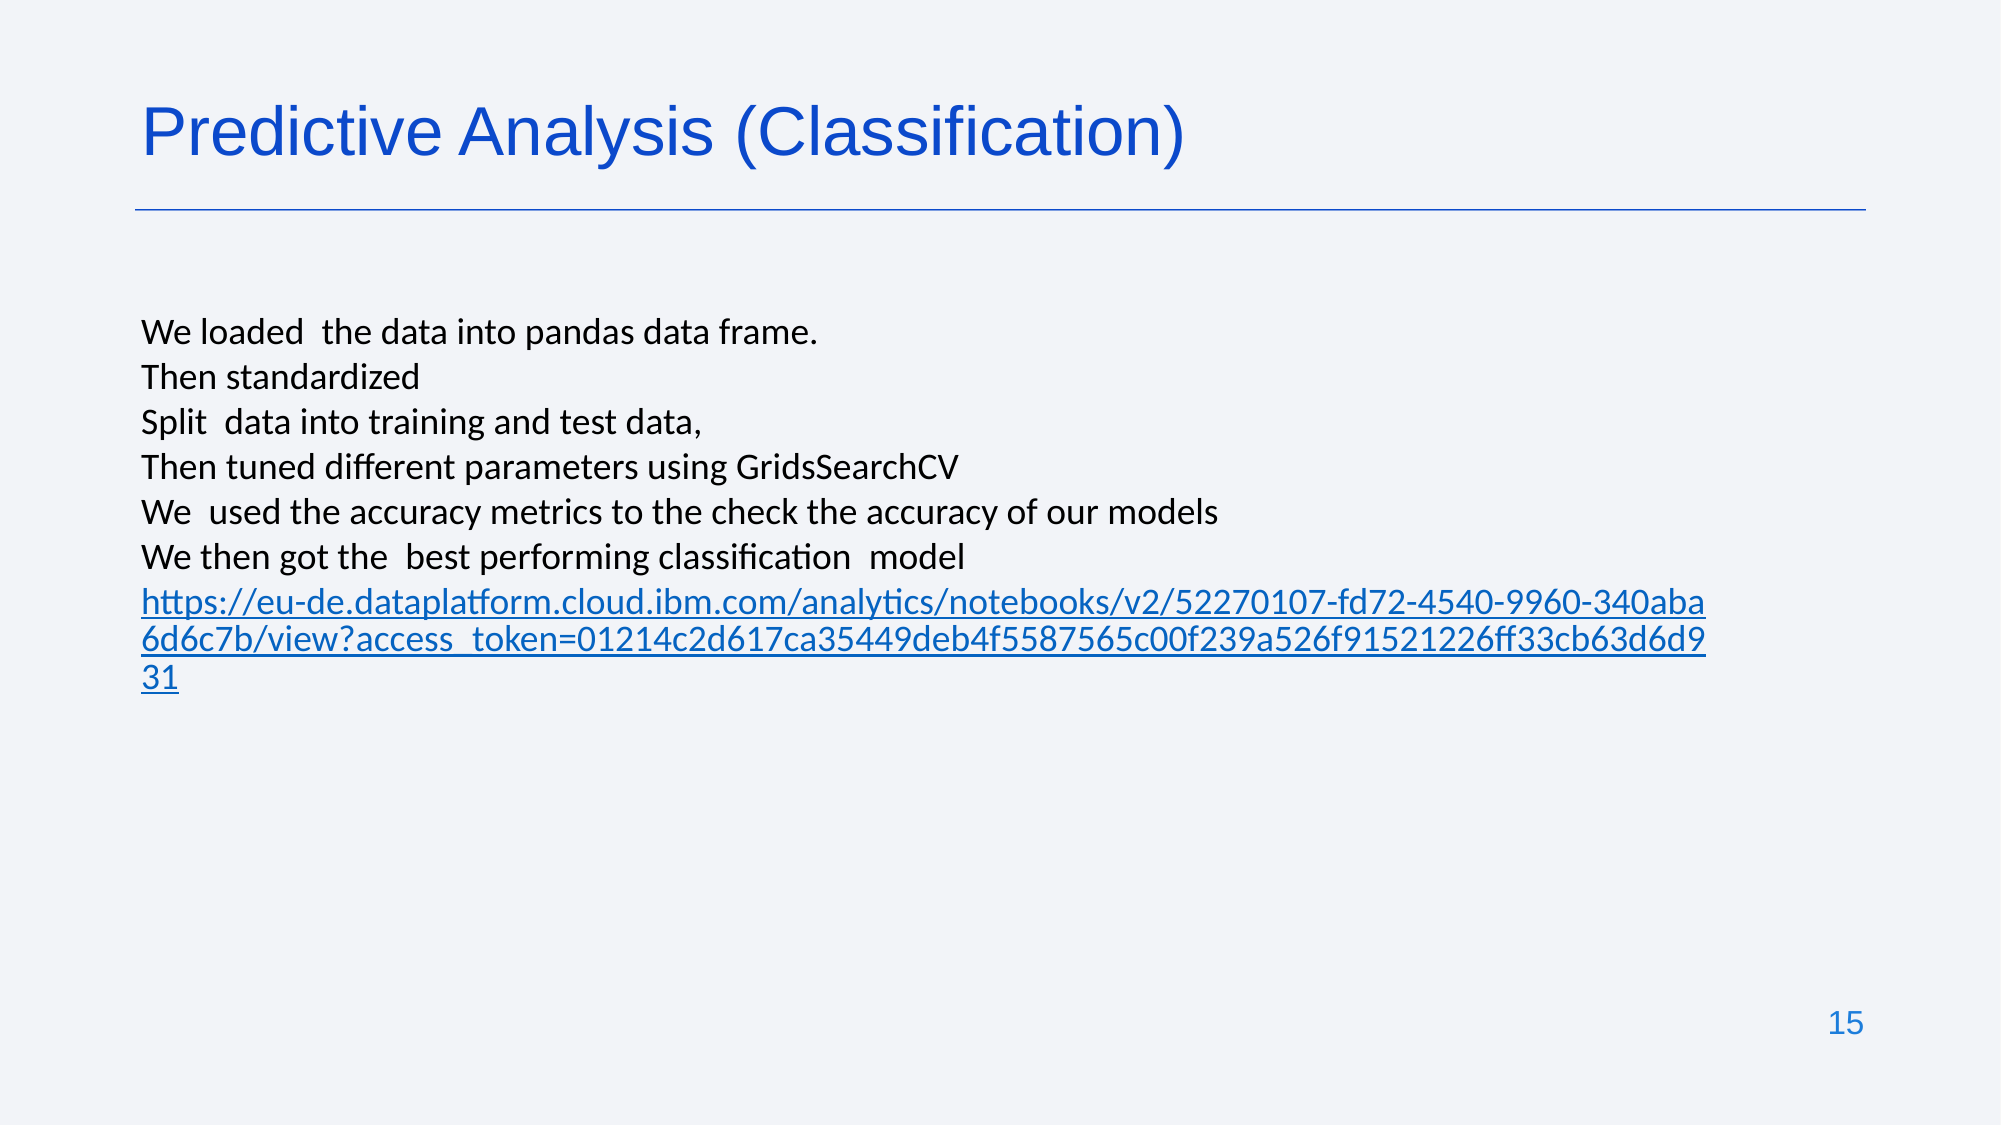

Predictive Analysis (Classification)
We loaded  the data into pandas data frame.
Then standardized
Split  data into training and test data,
Then tuned different parameters using GridsSearchCV
We  used the accuracy metrics to the check the accuracy of our models
We then got the  best performing classification  model
https://eu-de.dataplatform.cloud.ibm.com/analytics/notebooks/v2/52270107-fd72-4540-9960-340aba6d6c7b/view?access_token=01214c2d617ca35449deb4f5587565c00f239a526f91521226ff33cb63d6d931

15